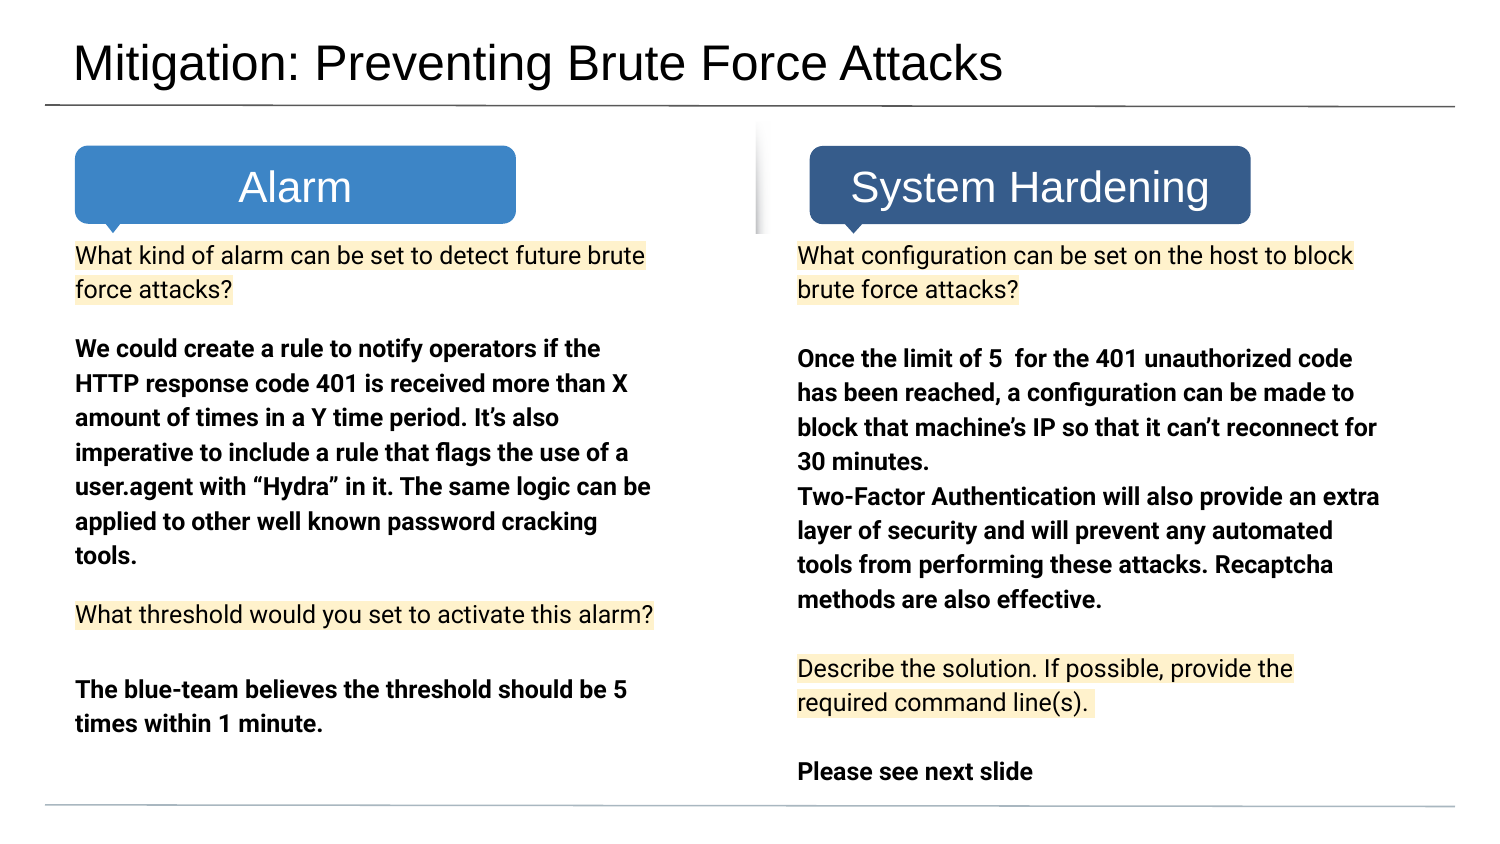

# Mitigation: Preventing Brute Force Attacks
What kind of alarm can be set to detect future brute force attacks?
We could create a rule to notify operators if the HTTP response code 401 is received more than X amount of times in a Y time period. It’s also imperative to include a rule that flags the use of a user.agent with “Hydra” in it. The same logic can be applied to other well known password cracking tools.
What threshold would you set to activate this alarm?
The blue-team believes the threshold should be 5 times within 1 minute.
What configuration can be set on the host to block brute force attacks?

Once the limit of 5  for the 401 unauthorized code has been reached, a configuration can be made to block that machine’s IP so that it can’t reconnect for 30 minutes.
Two-Factor Authentication will also provide an extra layer of security and will prevent any automated tools from performing these attacks. Recaptcha methods are also effective.

Describe the solution. If possible, provide the required command line(s).
Please see next slide